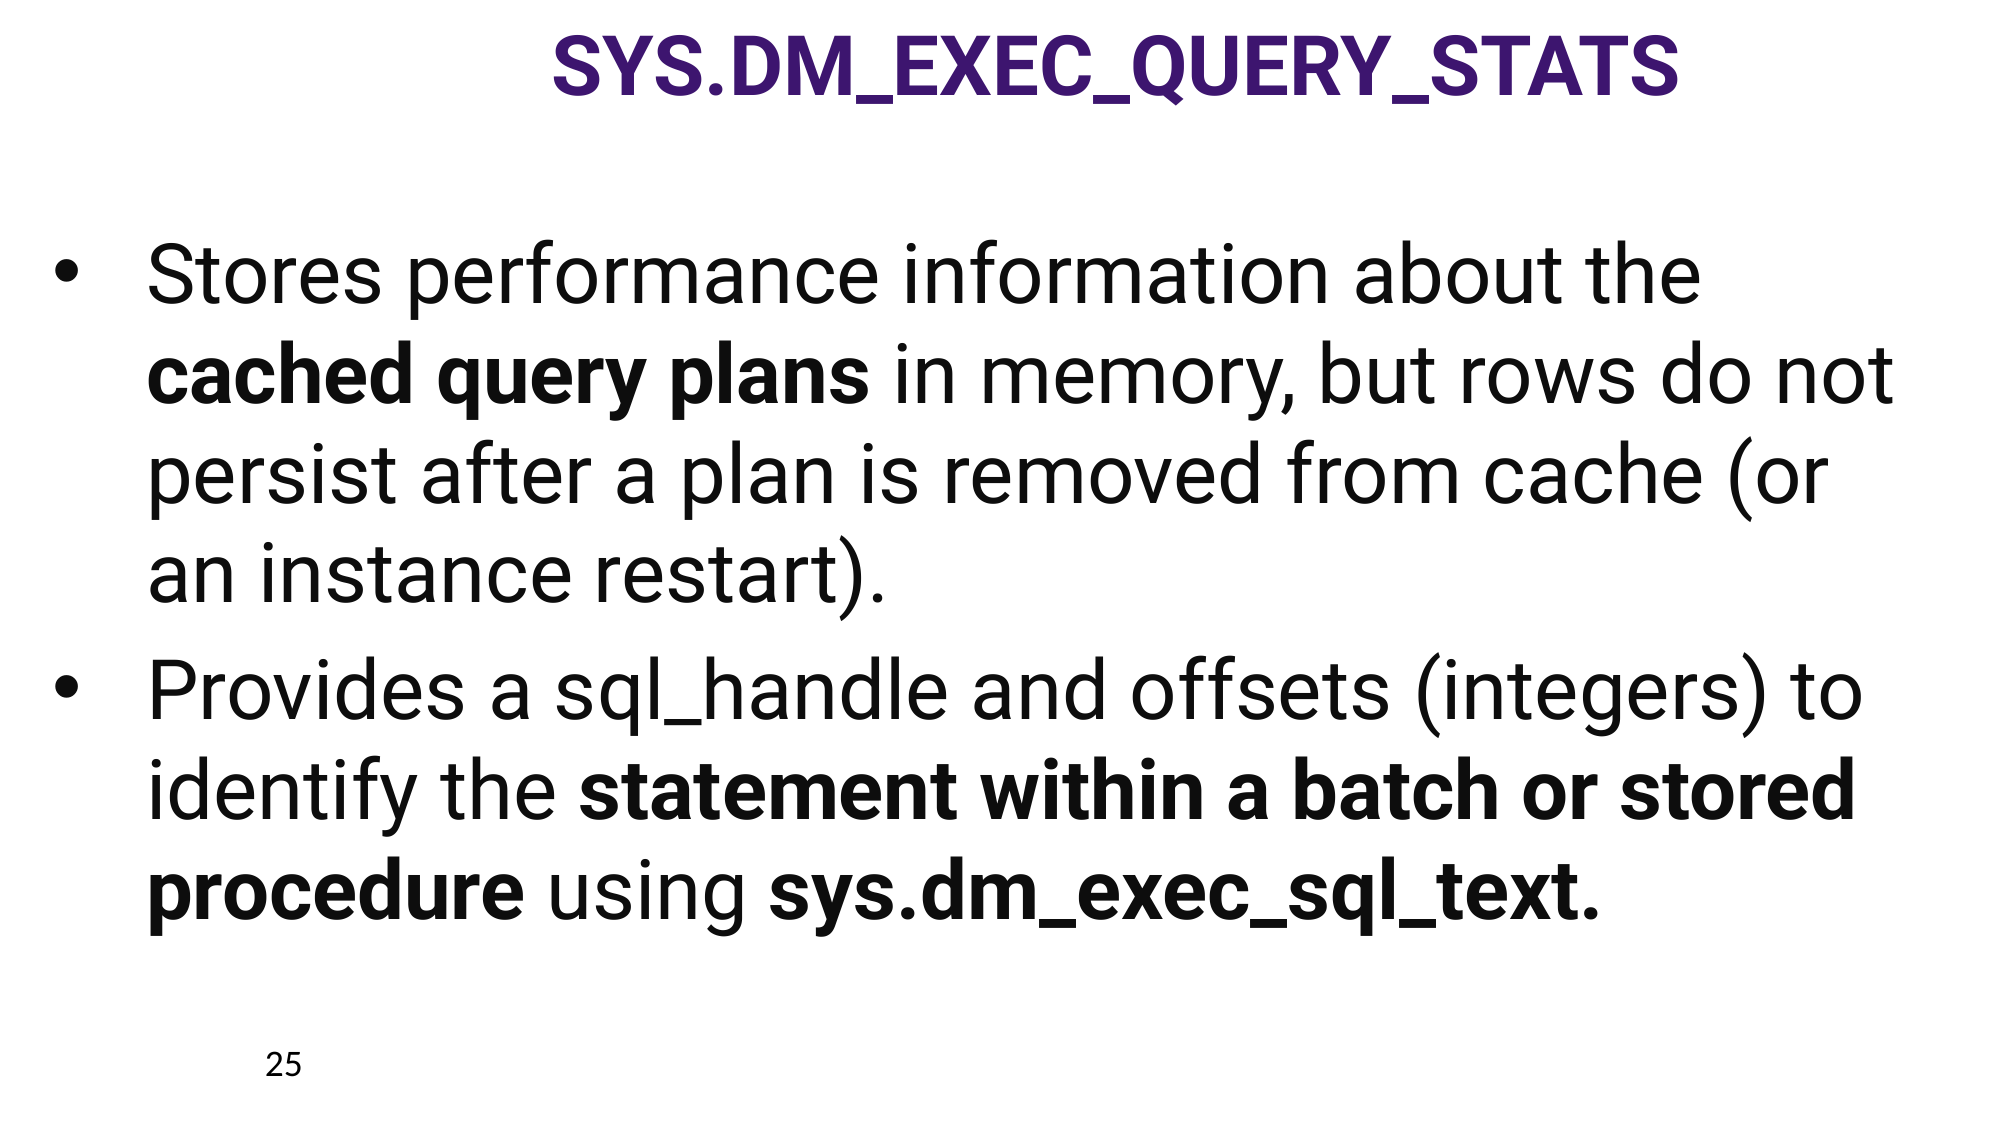

# sys.dm_exec_query_stats
Stores performance information about the cached query plans in memory, but rows do not persist after a plan is removed from cache (or an instance restart).
Provides a sql_handle and offsets (integers) to identify the statement within a batch or stored procedure using sys.dm_exec_sql_text.
25